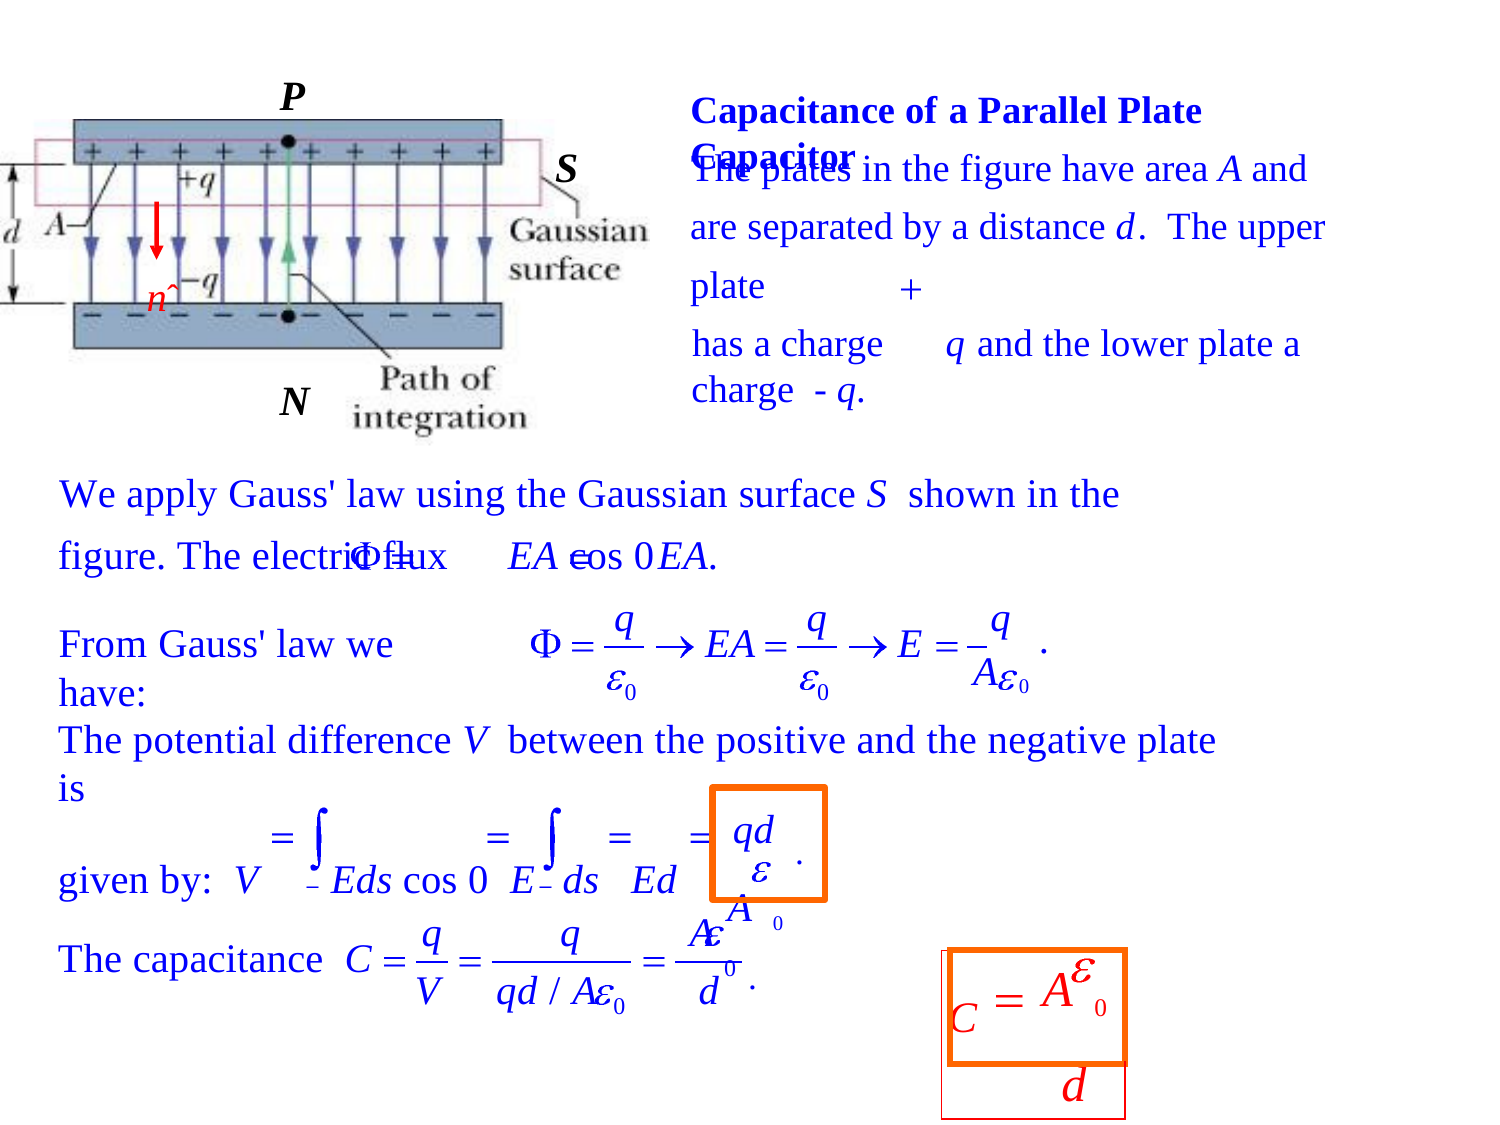

P
Capacitance of a Parallel Plate Capacitor

The plates in the figure have area A and are separated by a distance d.  The upper plate

has a charge	q and the lower plate a charge  - q.
S

nˆ

N

We apply Gauss' law using the Gaussian surface S  shown in the figure. The electric flux	EA cos 0	EA.

q

0
q

0
q

From Gauss' law we have:
EA
E
.
A  0

The potential difference V  between the positive and the negative plate is

given by:  V	Eds cos 0	E	ds	Ed
qd  .
A  0

q	q	A
V	qd / A	d
0  .

C	A	0

d
The capacitance  C
|  |  |
| --- | --- |
|  |  |

0